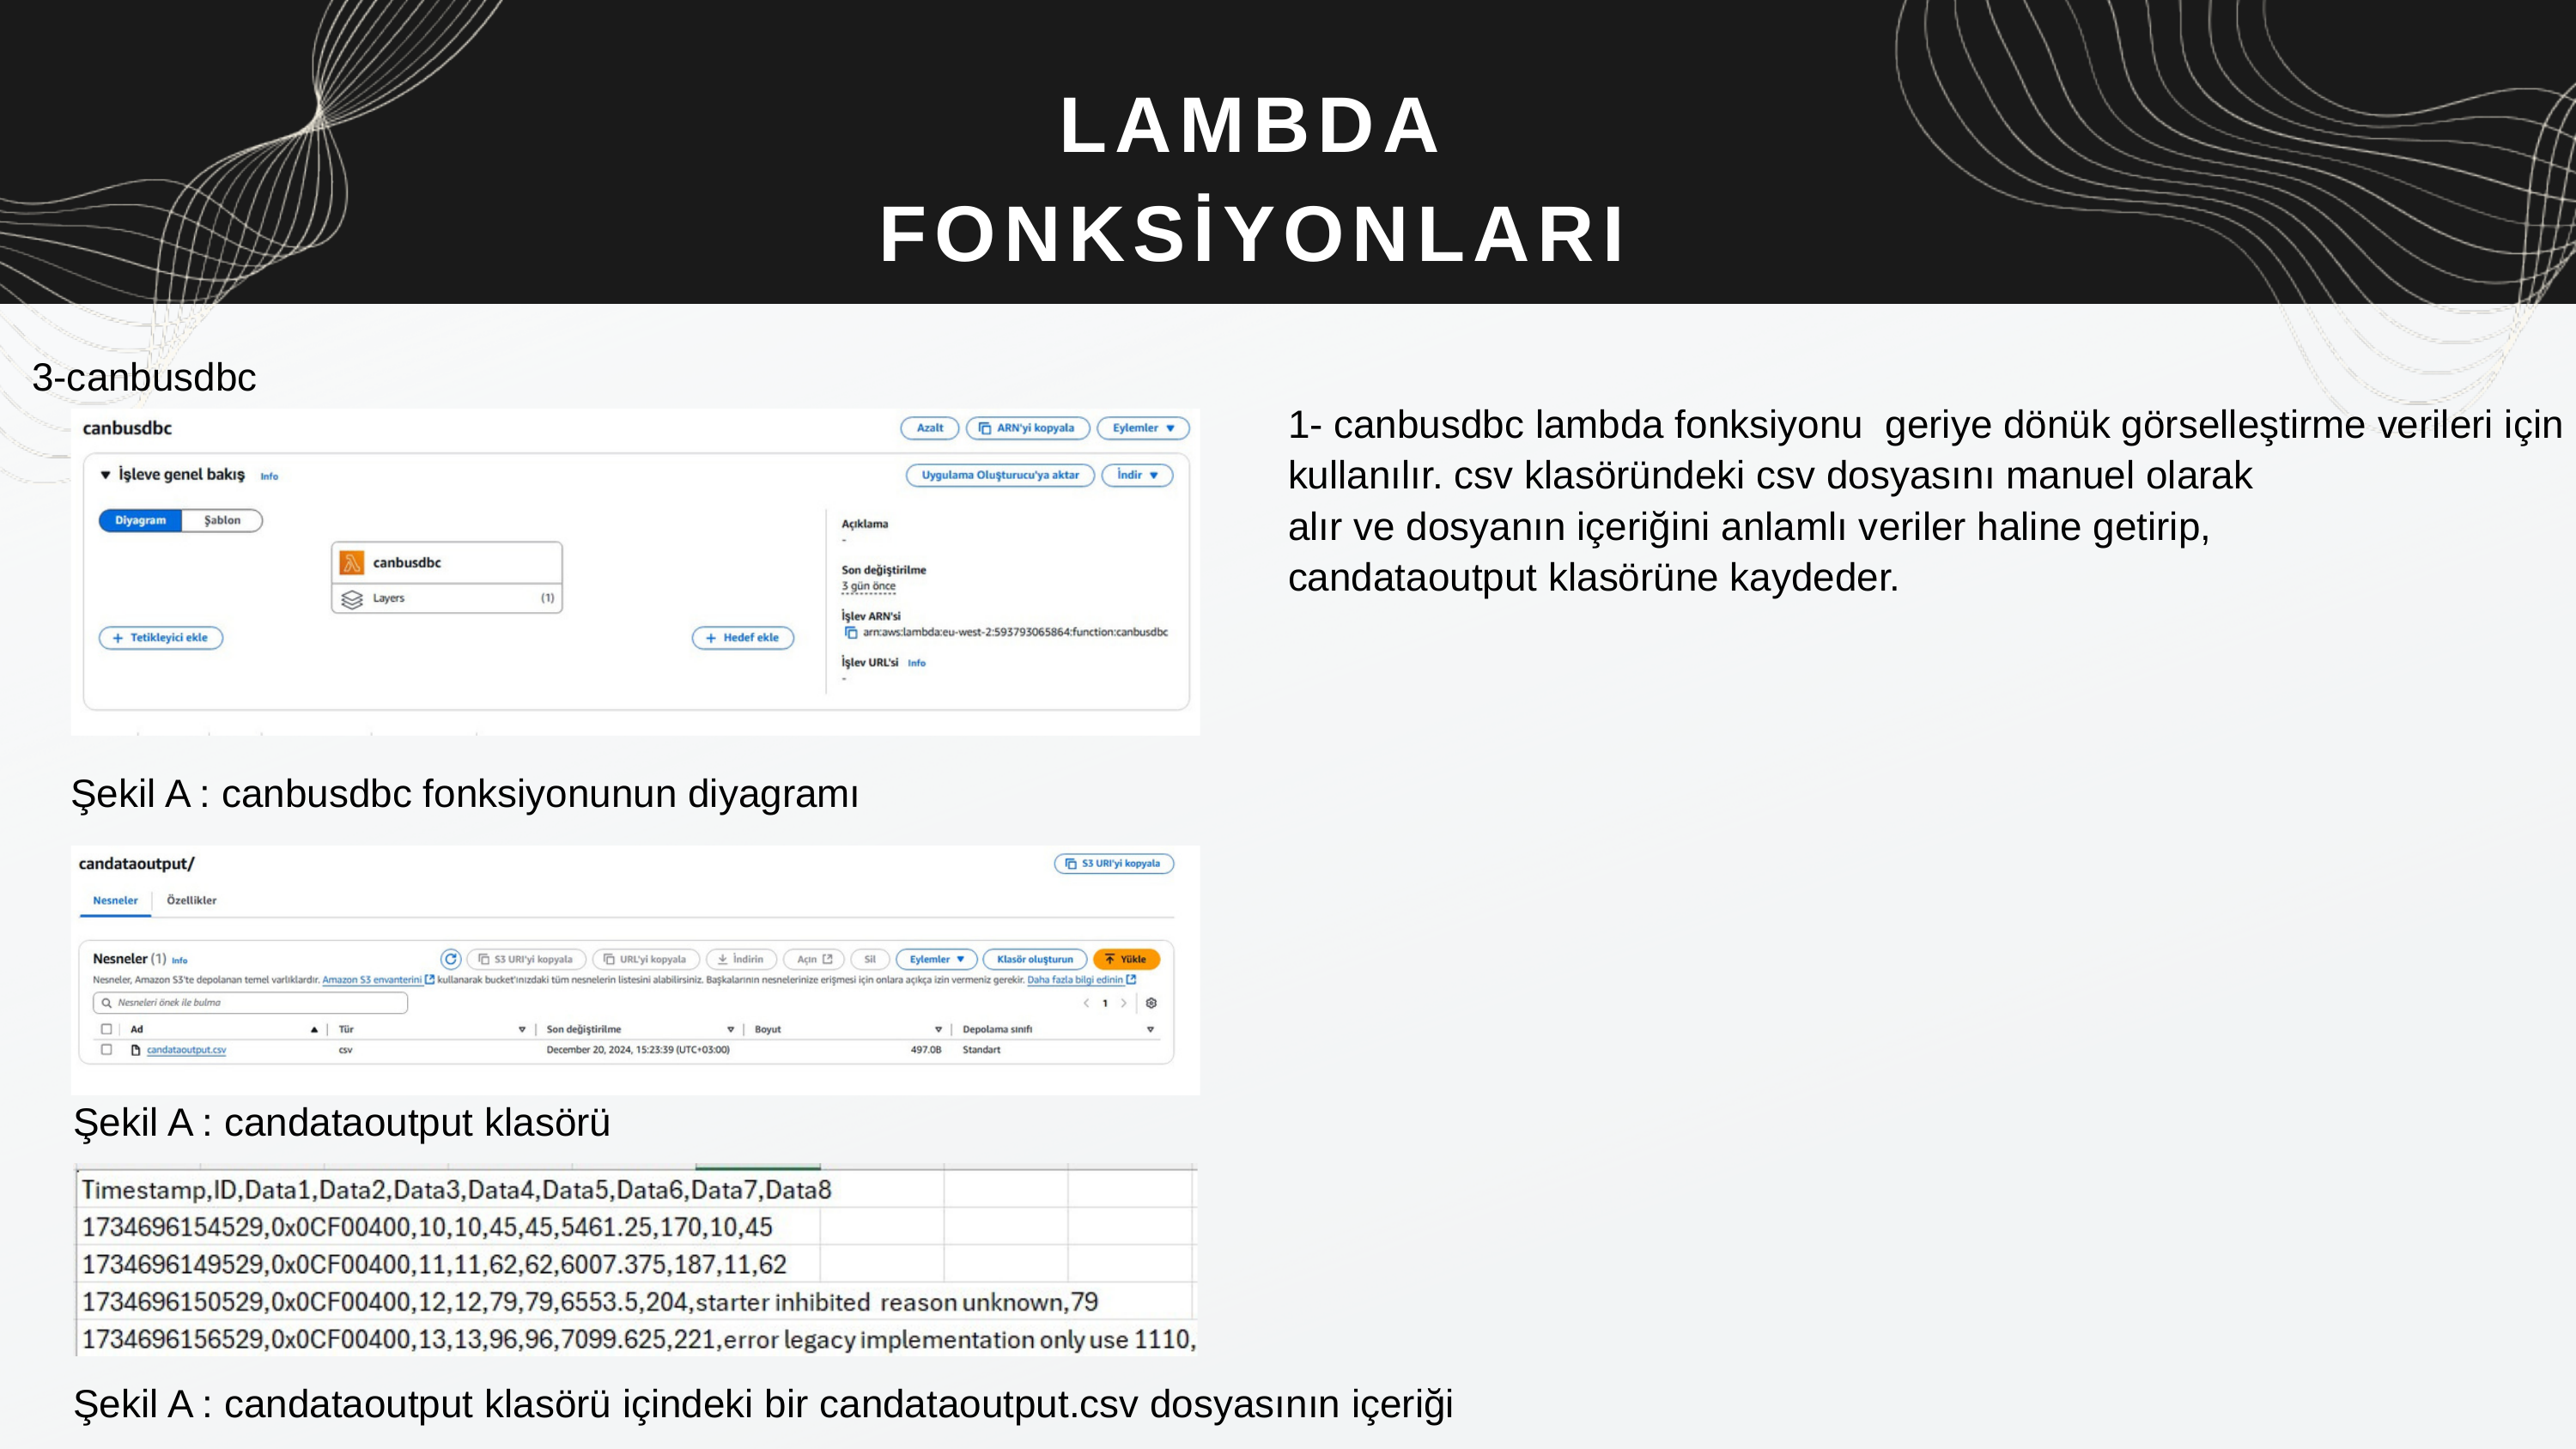

LAMBDA FONKSİYONLARI
3-canbusdbc
1- canbusdbc lambda fonksiyonu  geriye dönük görselleştirme verileri için kullanılır. csv klasöründeki csv dosyasını manuel olarak
alır ve dosyanın içeriğini anlamlı veriler haline getirip,
candataoutput klasörüne kaydeder.

Şekil A : canbusdbc fonksiyonunun diyagramı

Şekil A : candataoutput klasörü

Şekil A : candataoutput klasörü içindeki bir candataoutput.csv dosyasının içeriği